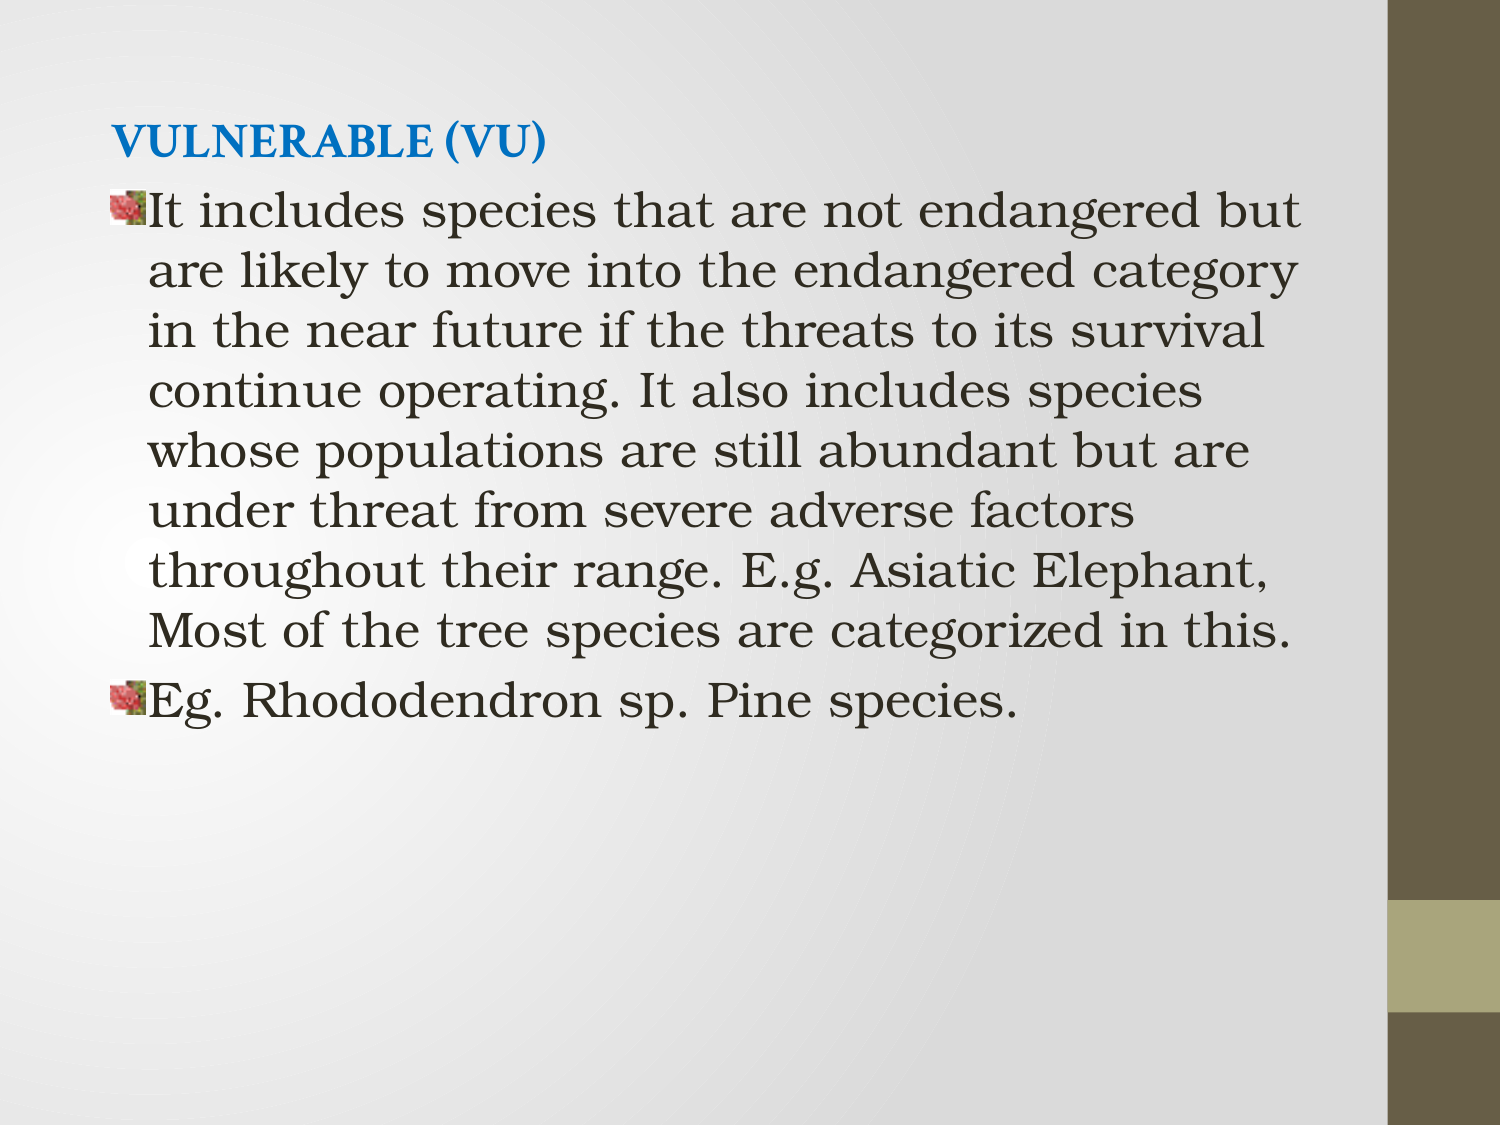

VULNERABLE (VU)
It includes species that are not endangered but are likely to move into the endangered category in the near future if the threats to its survival continue operating. It also includes species whose populations are still abundant but are under threat from severe adverse factors throughout their range. E.g. Asiatic Elephant, Most of the tree species are categorized in this.
Eg. Rhododendron sp. Pine species.